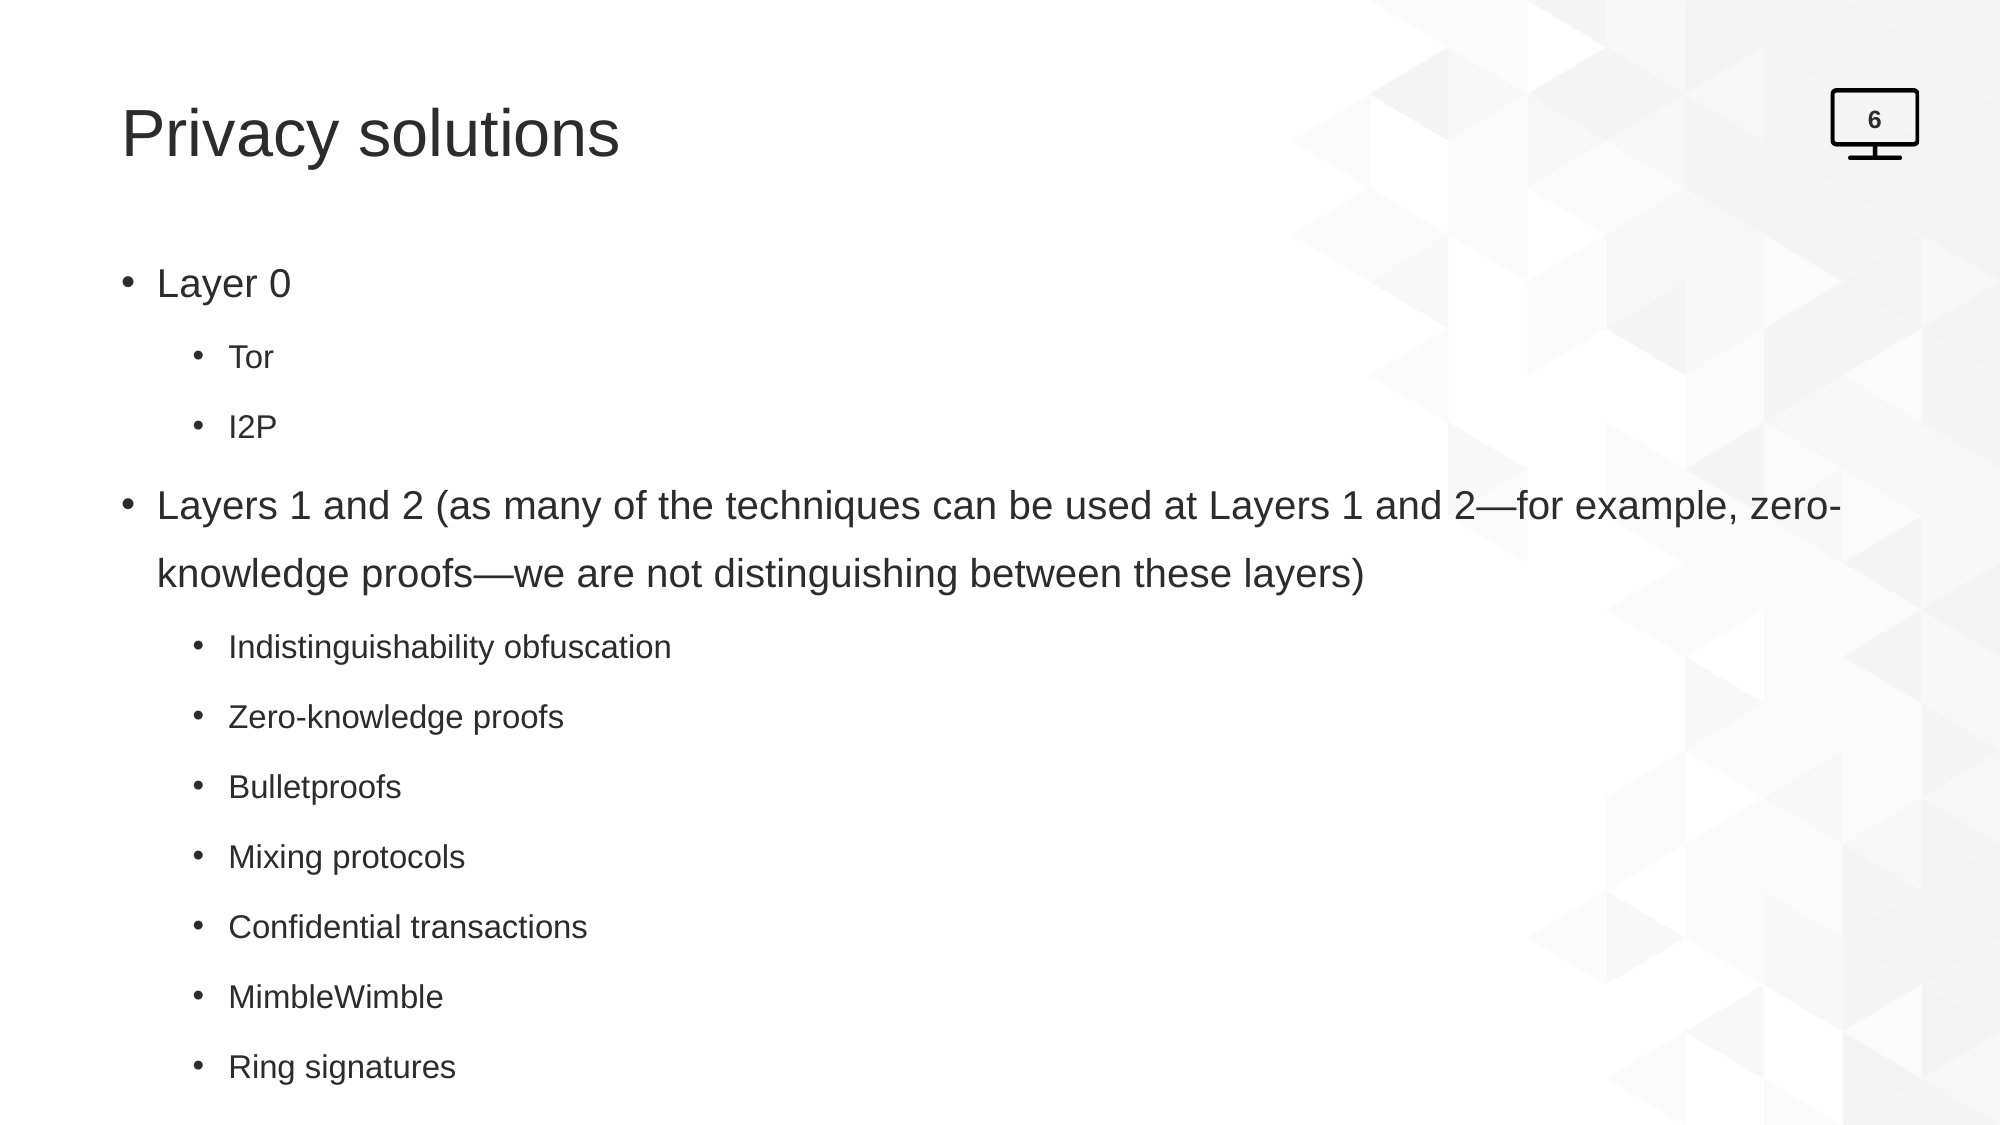

# Privacy solutions
6
Layer 0
Tor
I2P
Layers 1 and 2 (as many of the techniques can be used at Layers 1 and 2—for example, zero-knowledge proofs—we are not distinguishing between these layers)
Indistinguishability obfuscation
Zero-knowledge proofs
Bulletproofs
Mixing protocols
Confidential transactions
MimbleWimble
Ring signatures